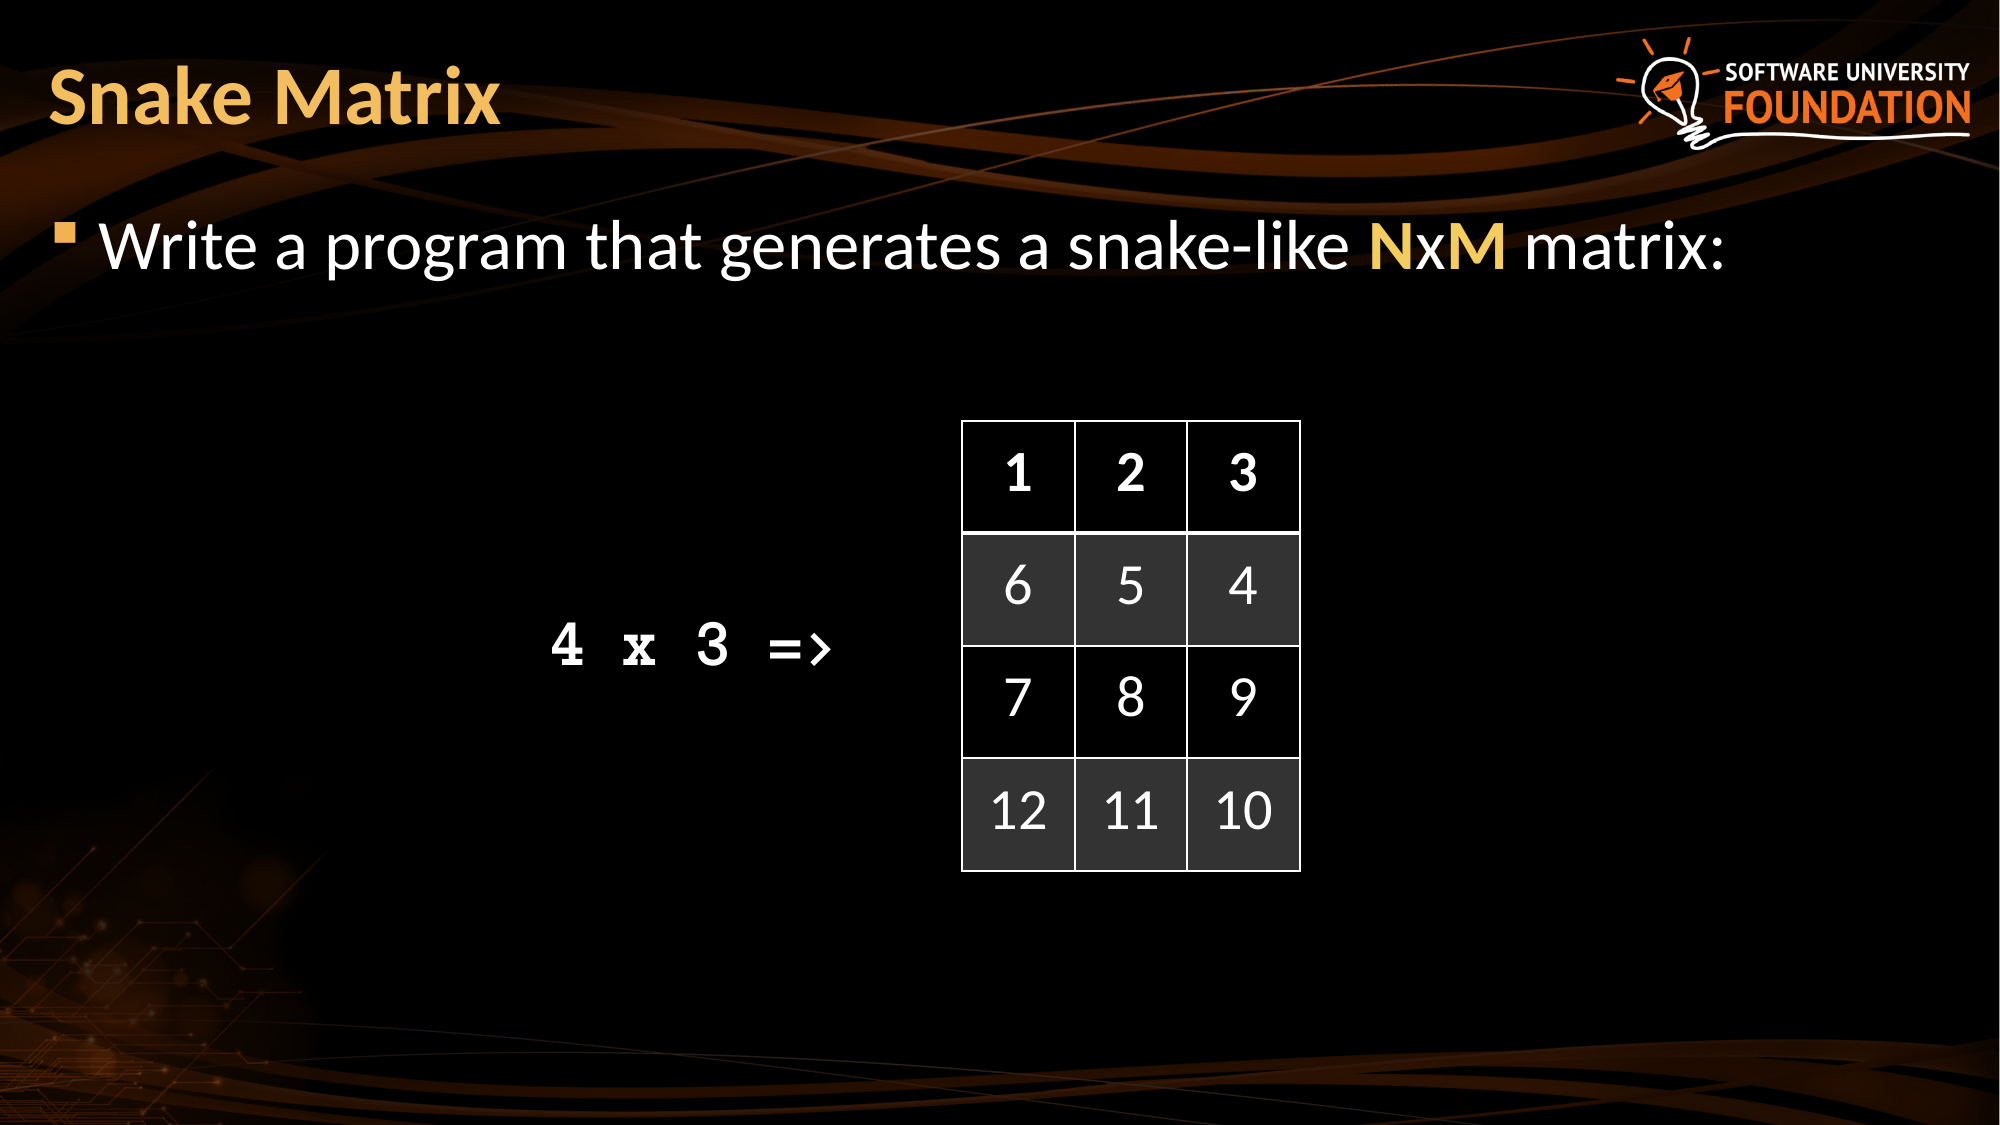

# Snake Matrix
Write a program that generates a snake-like NxM matrix:
| 1 | 2 | 3 |
| --- | --- | --- |
| 6 | 5 | 4 |
| 7 | 8 | 9 |
| 12 | 11 | 10 |
4 x 3 =>